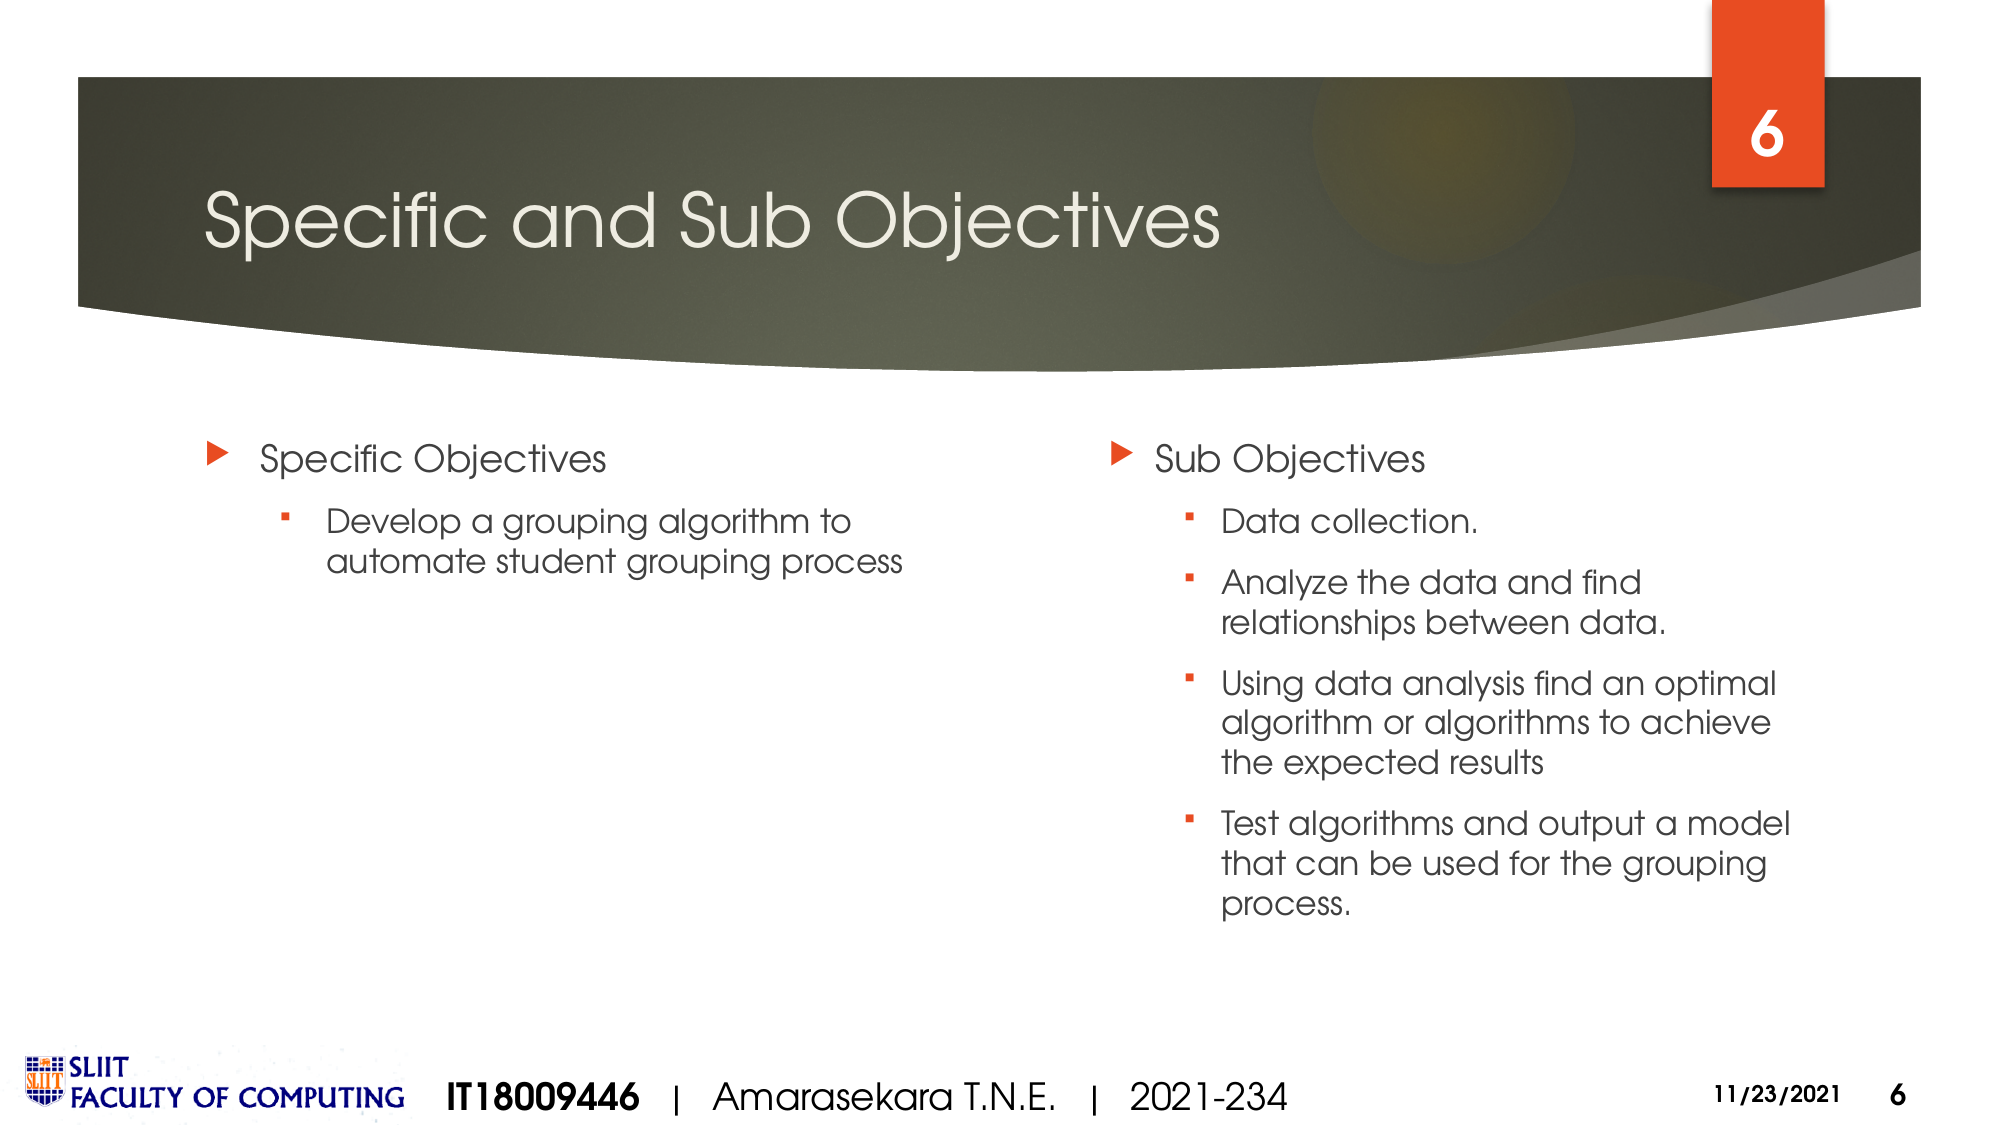

# Specific and Sub Objectives
Specific Objectives
Develop a grouping algorithm to automate student grouping process
Sub Objectives
Data collection.
Analyze the data and find relationships between data.
Using data analysis find an optimal algorithm or algorithms to achieve the expected results
Test algorithms and output a model that can be used for the grouping process.